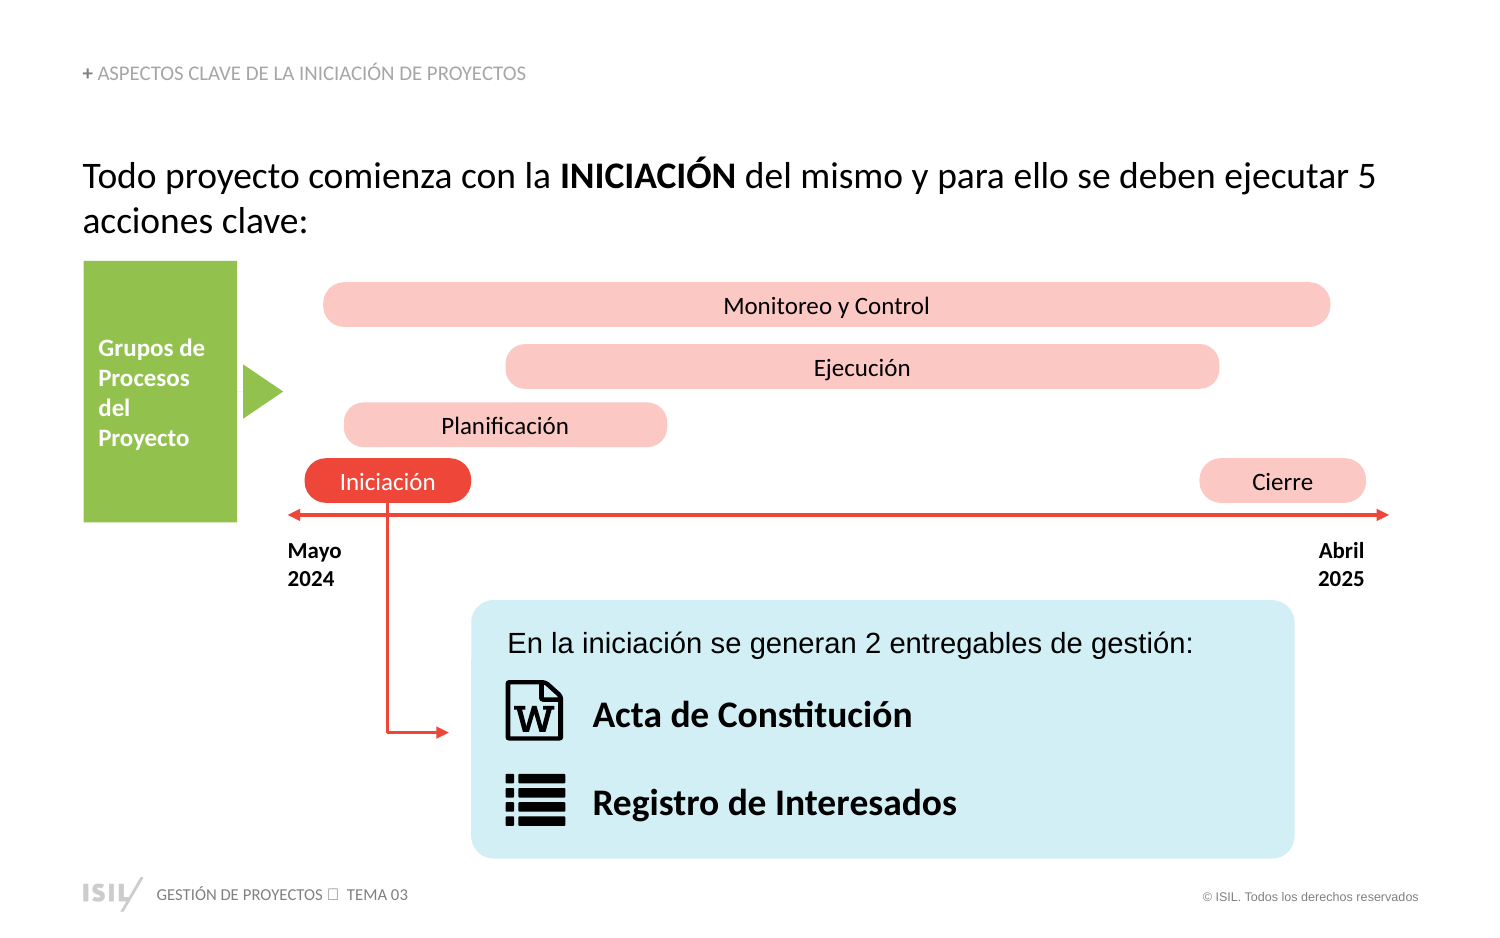

+ ASPECTOS CLAVE DE LA INICIACIÓN DE PROYECTOS
Todo proyecto comienza con la INICIACIÓN del mismo y para ello se deben ejecutar 5 acciones clave:
Grupos de Procesos del Proyecto
Monitoreo y Control
Ejecución
Planificación
Iniciación
Cierre
Mayo 2024
Abril 2025
En la iniciación se generan 2 entregables de gestión:

Acta de Constitución

Registro de Interesados